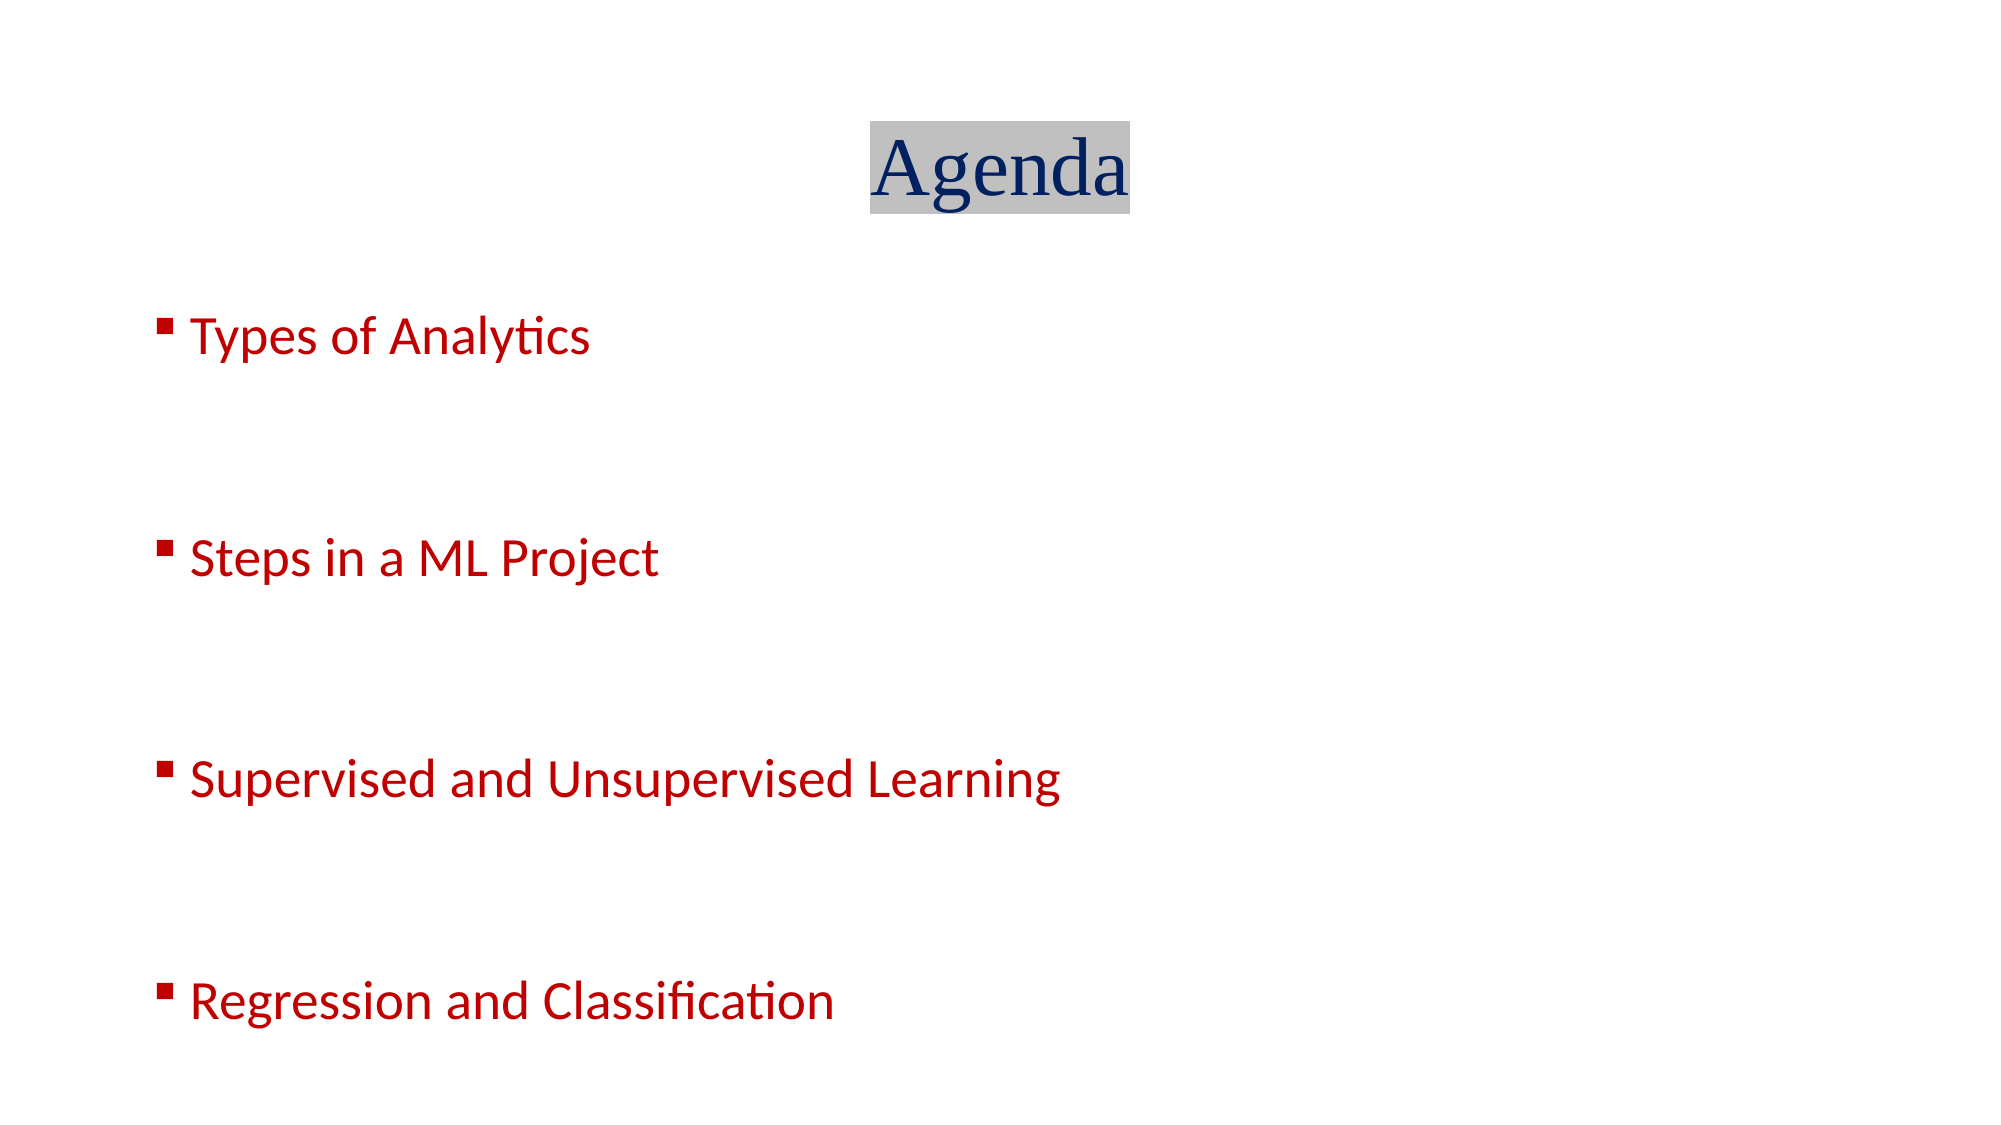

# Agenda
Types of Analytics

Steps in a ML Project

Supervised and Unsupervised Learning

Regression and Classification